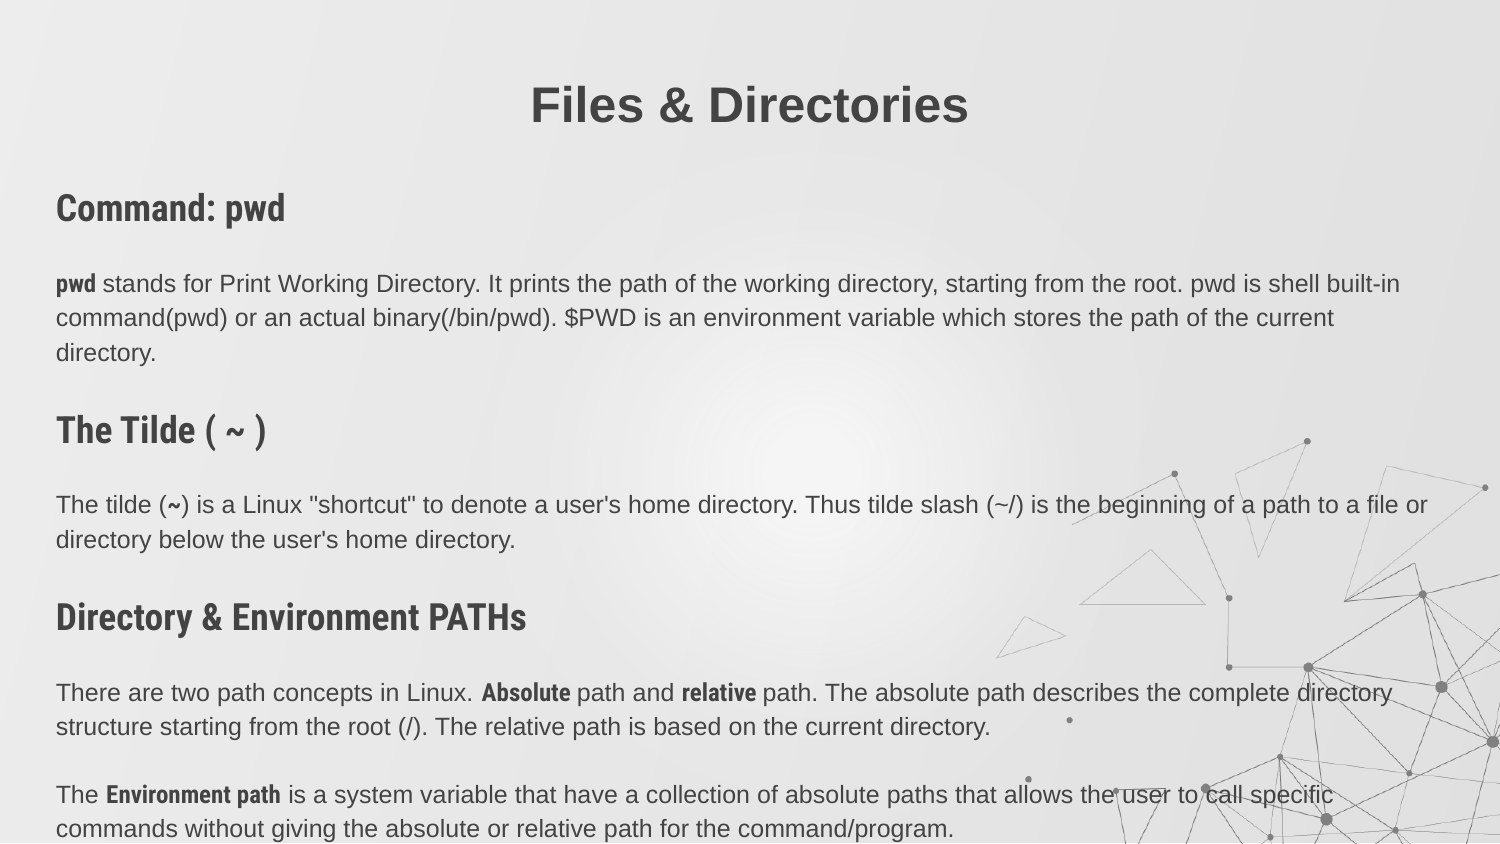

# Files & Directories
Command: pwd
pwd stands for Print Working Directory. It prints the path of the working directory, starting from the root. pwd is shell built-in command(pwd) or an actual binary(/bin/pwd). $PWD is an environment variable which stores the path of the current directory.
The Tilde ( ~ )
The tilde (~) is a Linux "shortcut" to denote a user's home directory. Thus tilde slash (~/) is the beginning of a path to a file or directory below the user's home directory.
Directory & Environment PATHs
There are two path concepts in Linux. Absolute path and relative path. The absolute path describes the complete directory structure starting from the root (/). The relative path is based on the current directory.
The Environment path is a system variable that have a collection of absolute paths that allows the user to call specific commands without giving the absolute or relative path for the command/program.